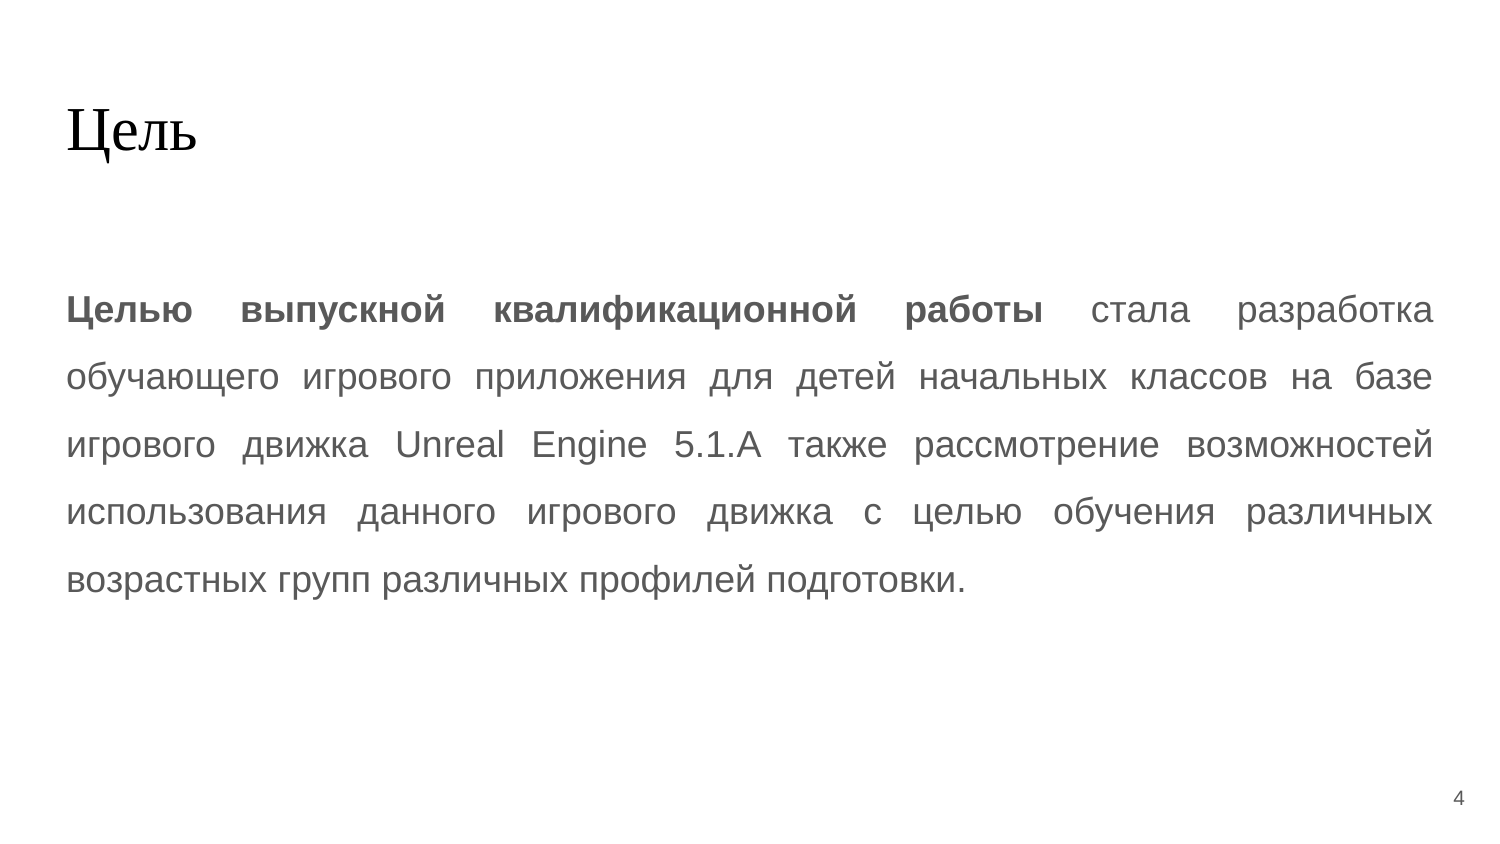

# Цель
Целью выпускной квалификационной работы стала разработка обучающего игрового приложения для детей начальных классов на базе игрового движка Unreal Engine 5.1.А также рассмотрение возможностей использования данного игрового движка с целью обучения различных возрастных групп различных профилей подготовки.

4